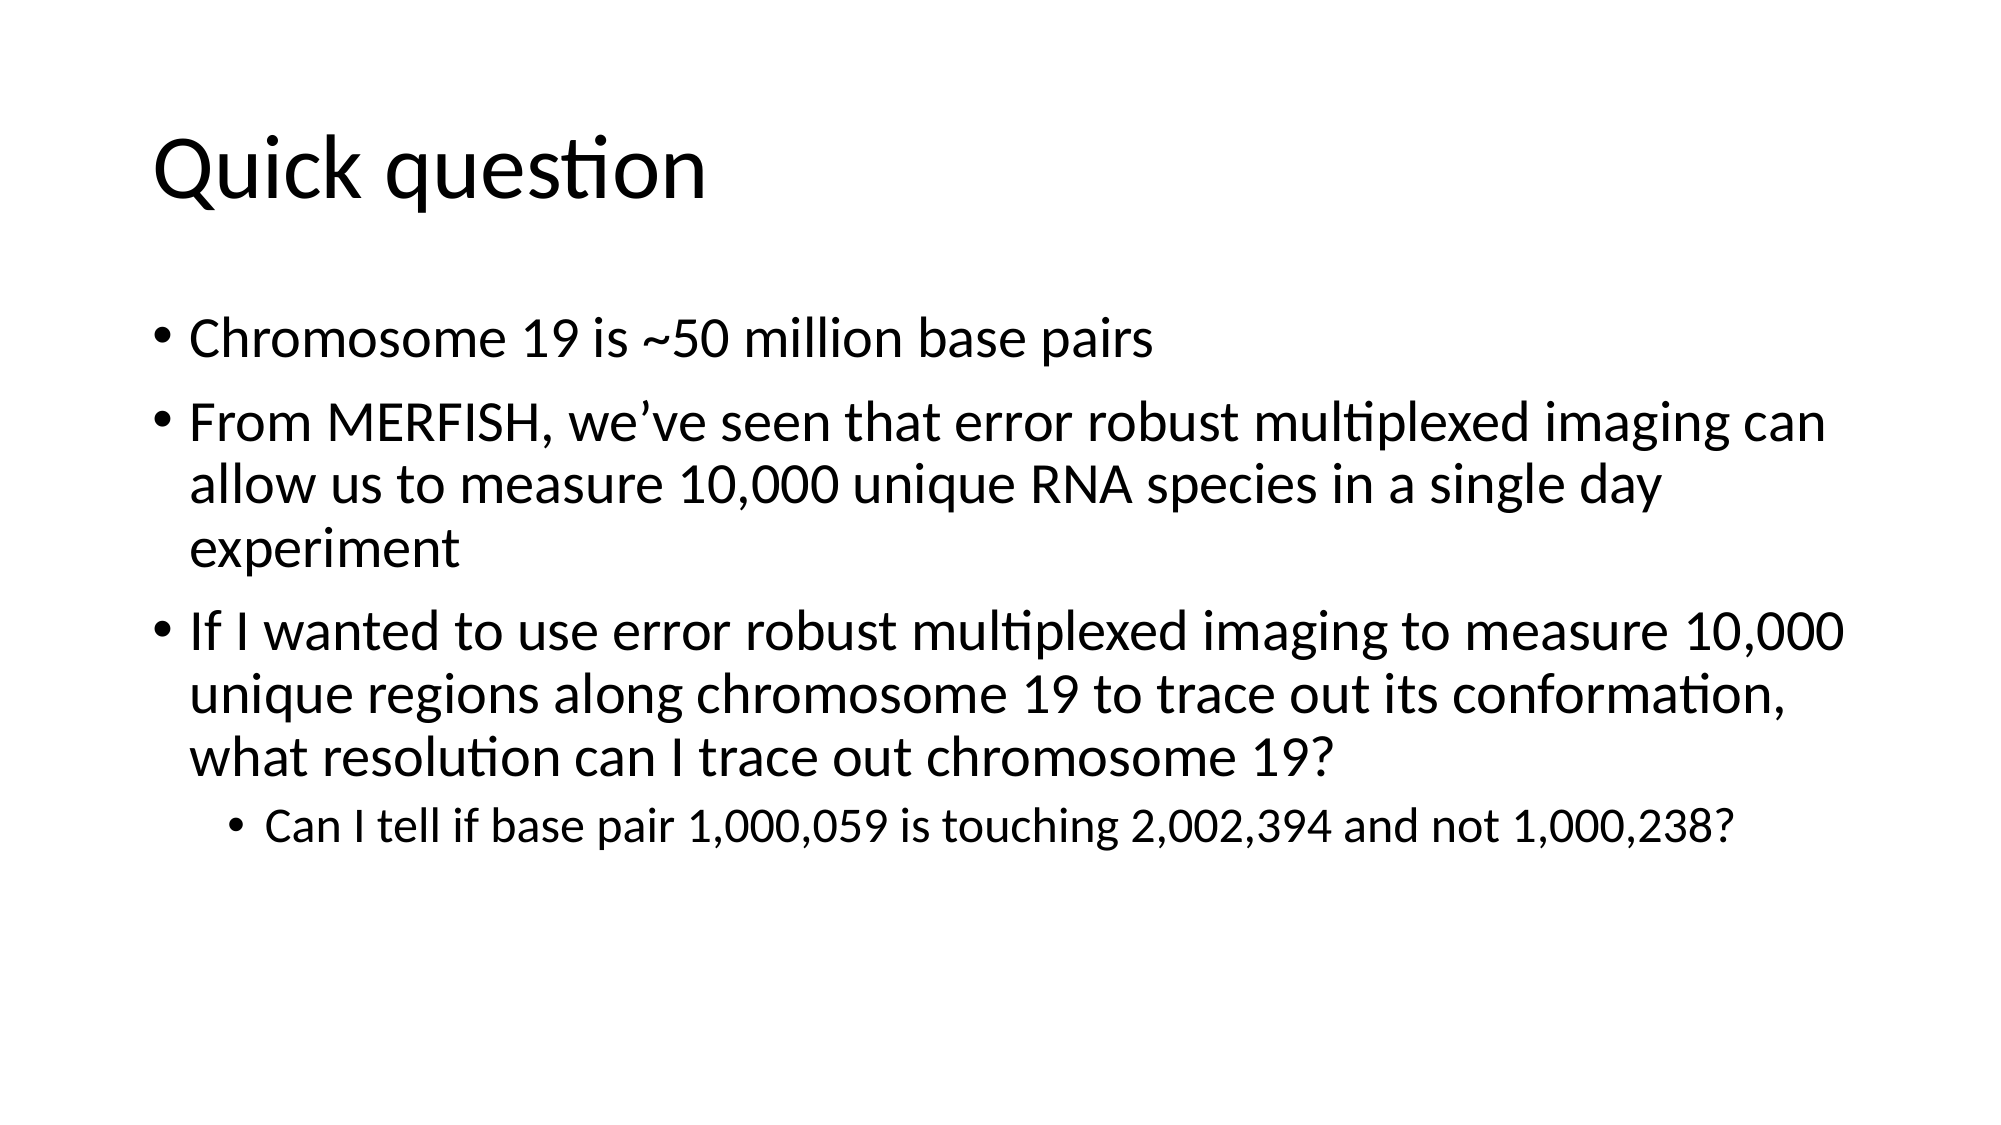

# Quick question
Chromosome 19 is ~50 million base pairs
From MERFISH, we’ve seen that error robust multiplexed imaging can allow us to measure 10,000 unique RNA species in a single day experiment
If I wanted to use error robust multiplexed imaging to measure 10,000 unique regions along chromosome 19 to trace out its conformation, what resolution can I trace out chromosome 19?
Can I tell if base pair 1,000,059 is touching 2,002,394 and not 1,000,238?